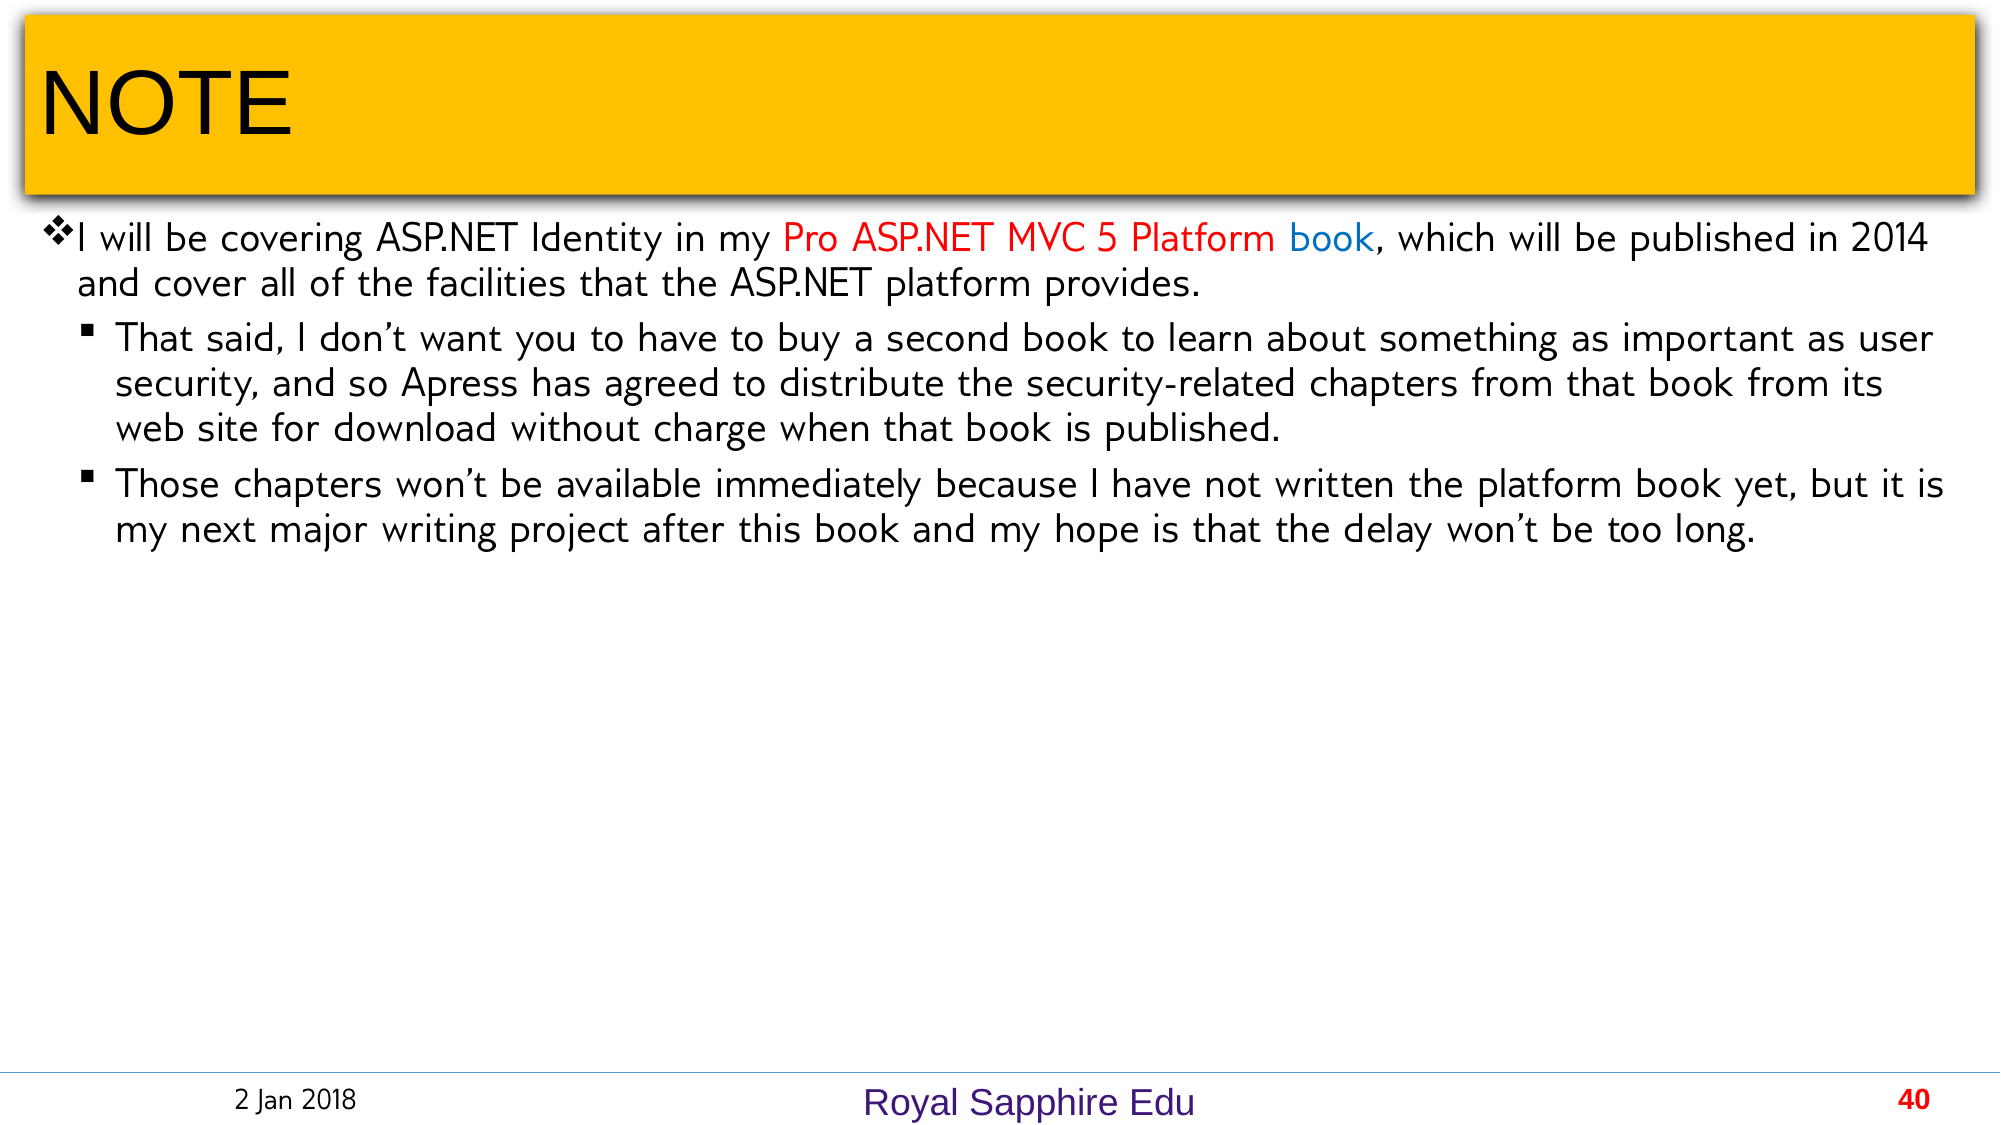

# NOTE
I will be covering ASP.NET Identity in my Pro ASP.NET MVC 5 Platform book, which will be published in 2014 and cover all of the facilities that the ASP.NET platform provides.
That said, I don’t want you to have to buy a second book to learn about something as important as user security, and so Apress has agreed to distribute the security-related chapters from that book from its web site for download without charge when that book is published.
Those chapters won’t be available immediately because I have not written the platform book yet, but it is my next major writing project after this book and my hope is that the delay won’t be too long.
2 Jan 2018
40